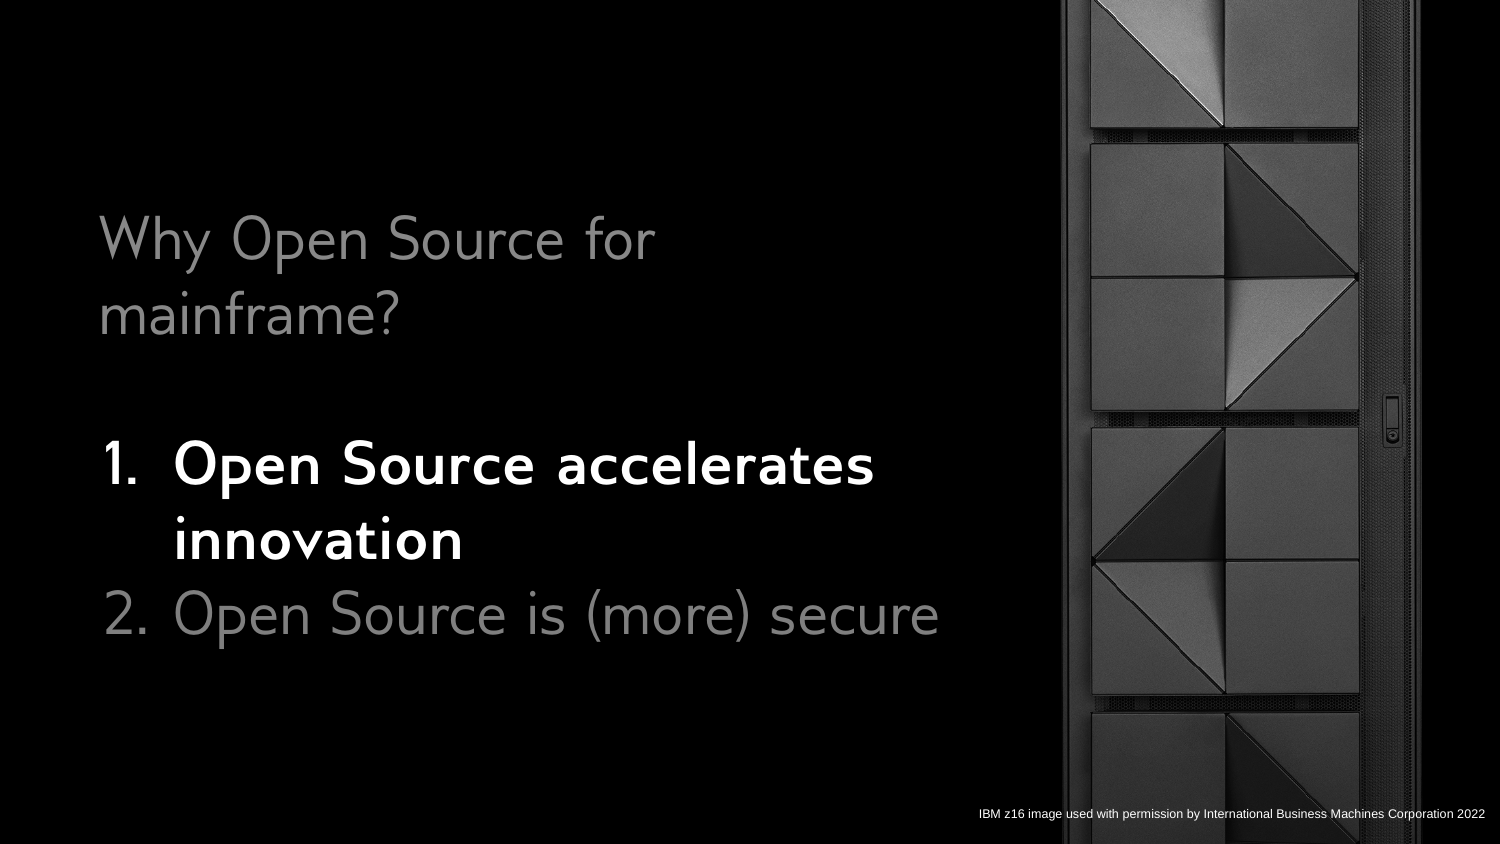

# Why Open Source for mainframe?

Open Source accelerates innovation
Open Source is (more) secure